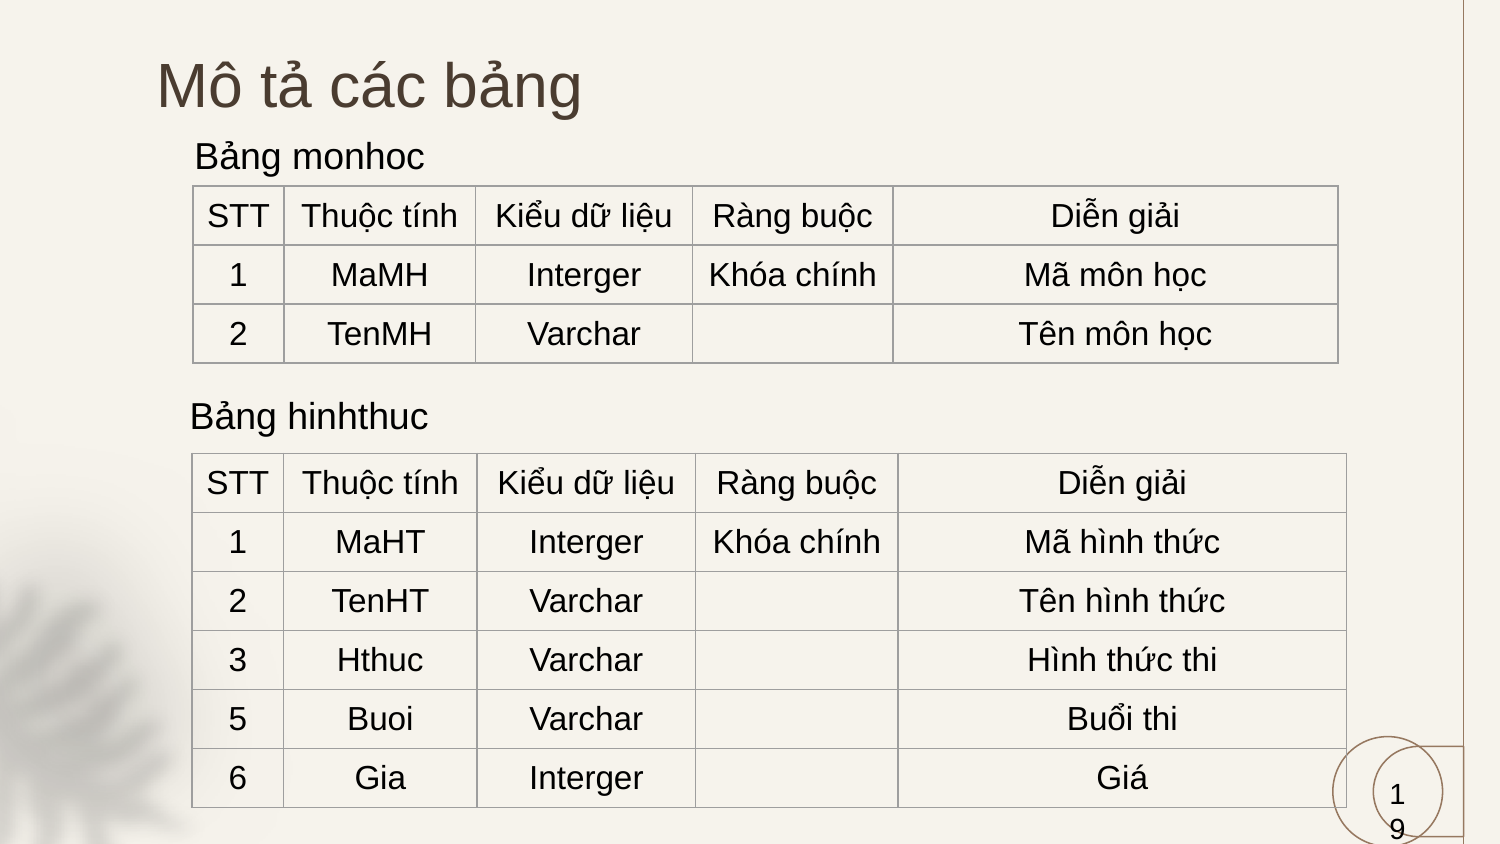

# Mô tả các bảng
Bảng monhoc
| STT | Thuộc tính | Kiểu dữ liệu | Ràng buộc | Diễn giải |
| --- | --- | --- | --- | --- |
| 1 | MaMH | Interger | Khóa chính | Mã môn học |
| 2 | TenMH | Varchar |  | Tên môn học |
Bảng hinhthuc
| STT | Thuộc tính | Kiểu dữ liệu | Ràng buộc | Diễn giải |
| --- | --- | --- | --- | --- |
| 1 | MaHT | Interger | Khóa chính | Mã hình thức |
| 2 | TenHT | Varchar |  | Tên hình thức |
| 3 | Hthuc | Varchar |  | Hình thức thi |
| 5 | Buoi | Varchar |  | Buổi thi |
| 6 | Gia | Interger |  | Giá |
19